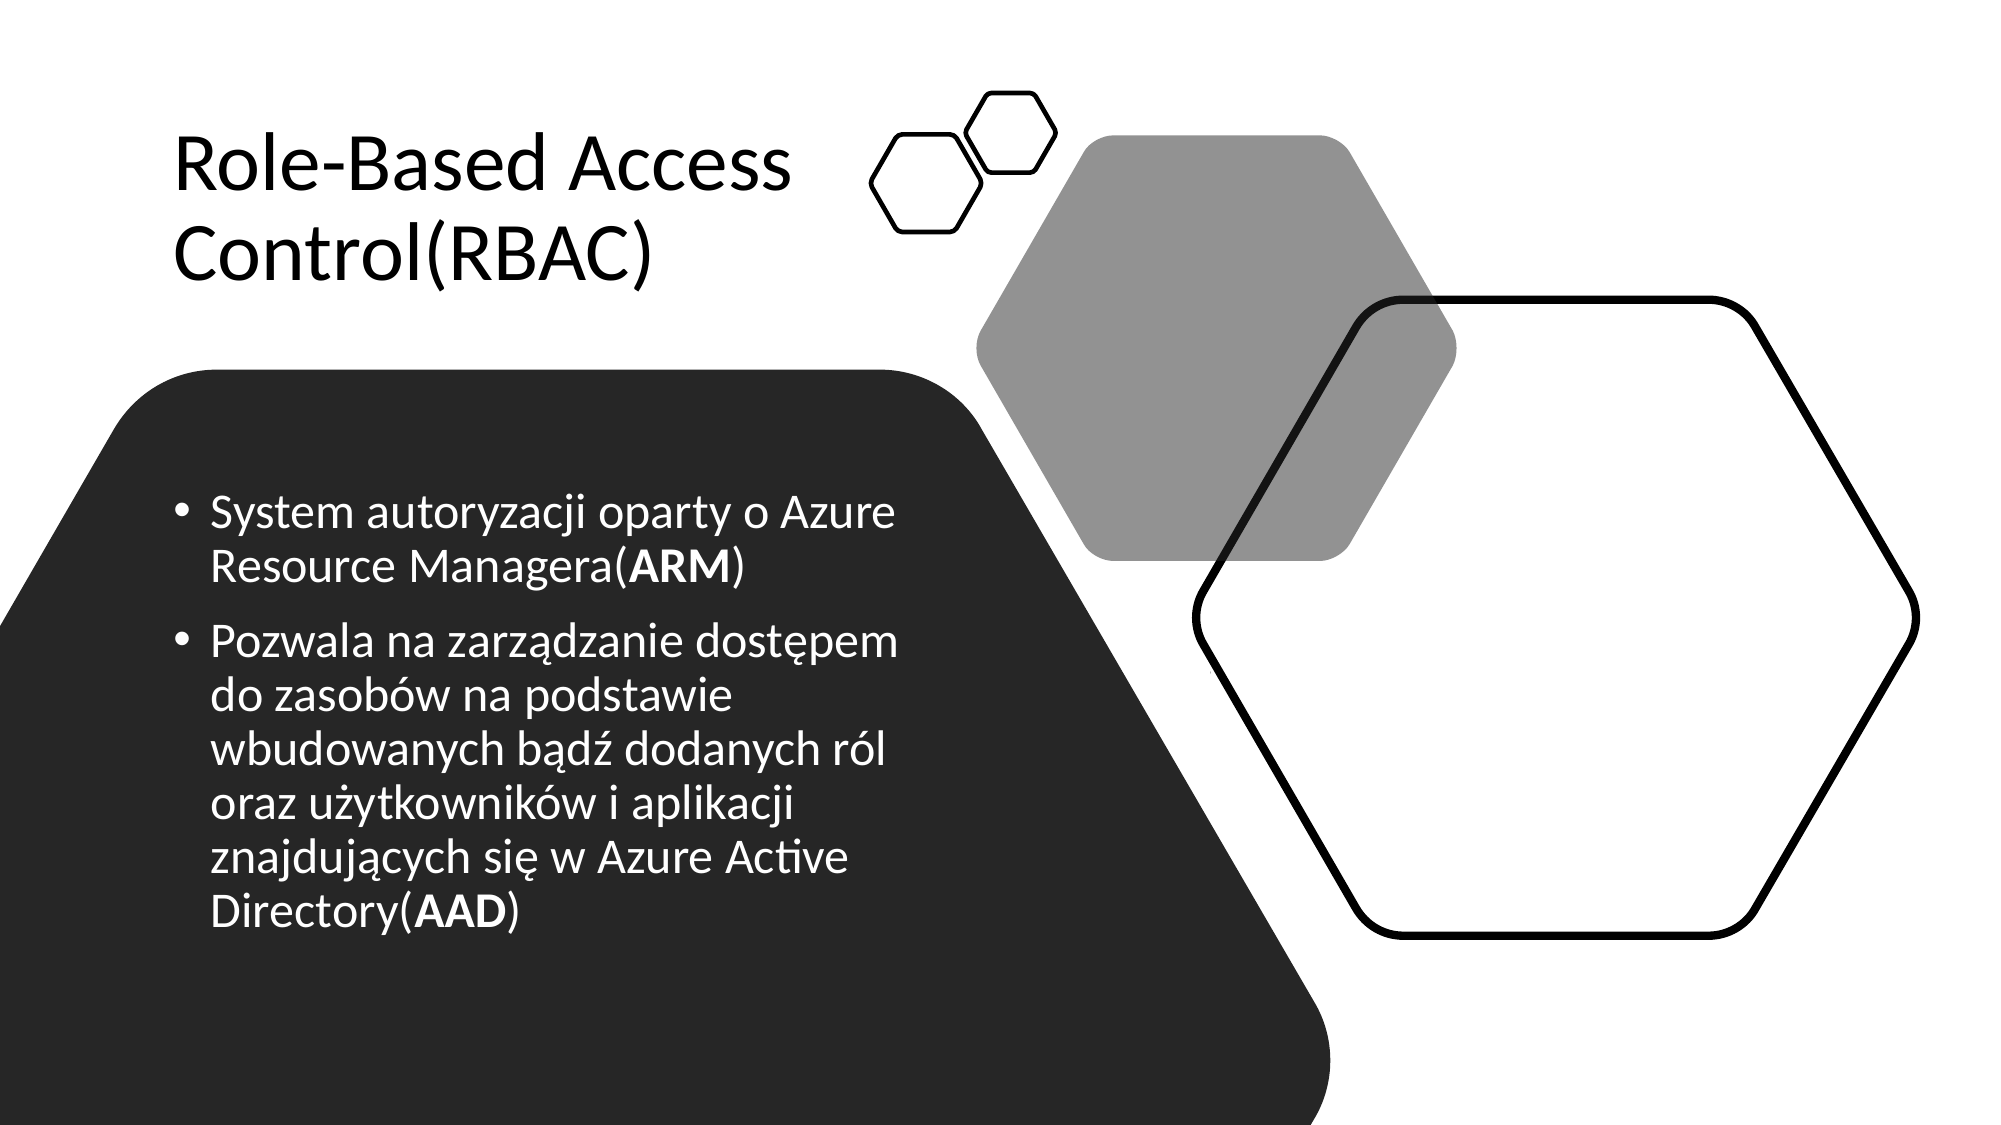

# Role-Based Access Control(RBAC)

System autoryzacji oparty o Azure Resource Managera(ARM)
Pozwala na zarządzanie dostępem do zasobów na podstawie wbudowanych bądź dodanych ról oraz użytkowników i aplikacji znajdujących się w Azure Active Directory(AAD)